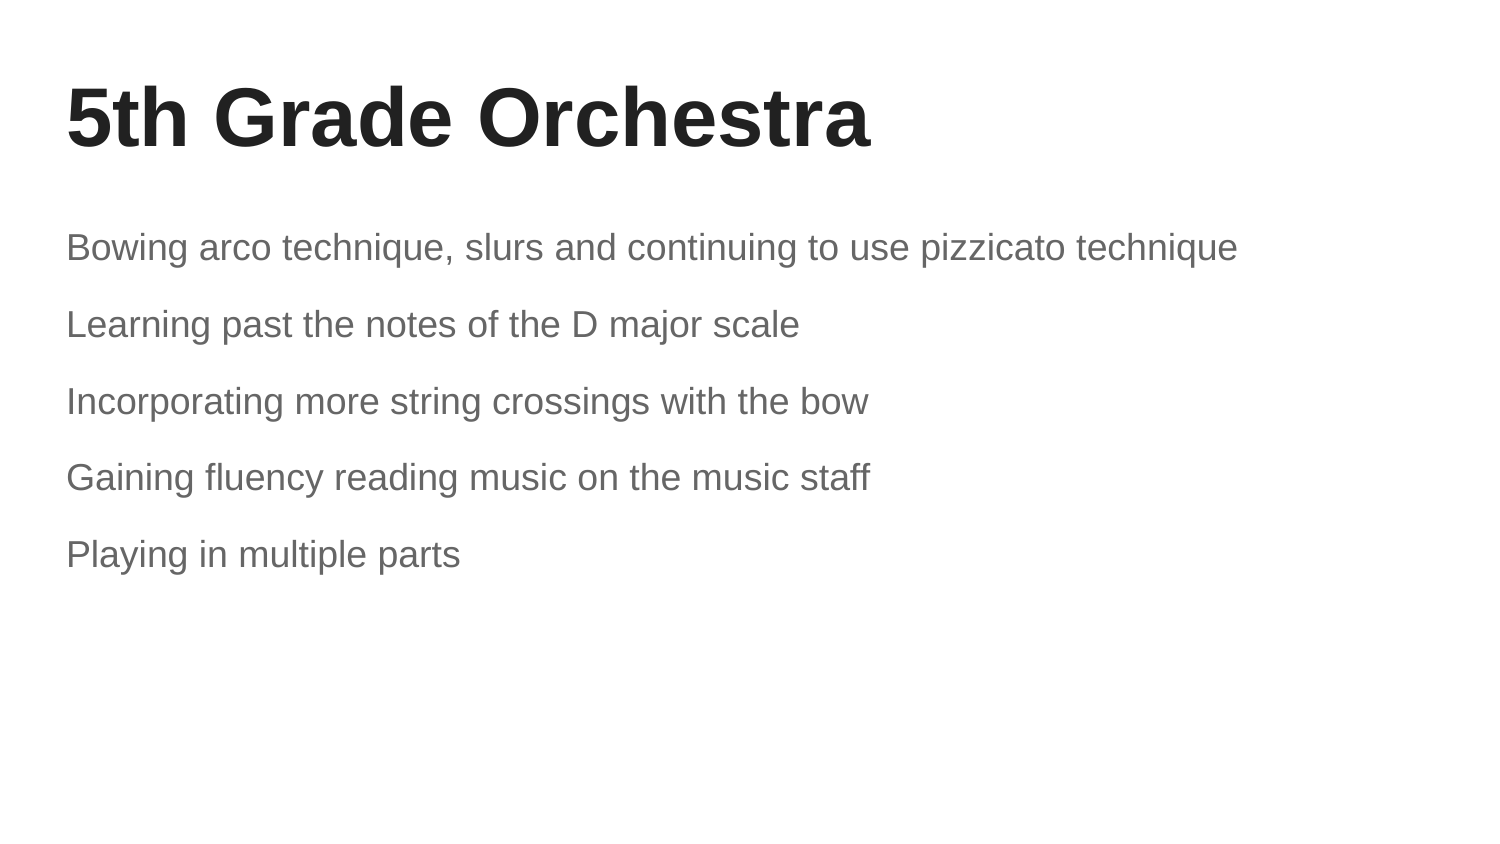

# 5th Grade Orchestra

Bowing arco technique, slurs and continuing to use pizzicato technique
Learning past the notes of the D major scale
Incorporating more string crossings with the bow
Gaining fluency reading music on the music staff
Playing in multiple parts